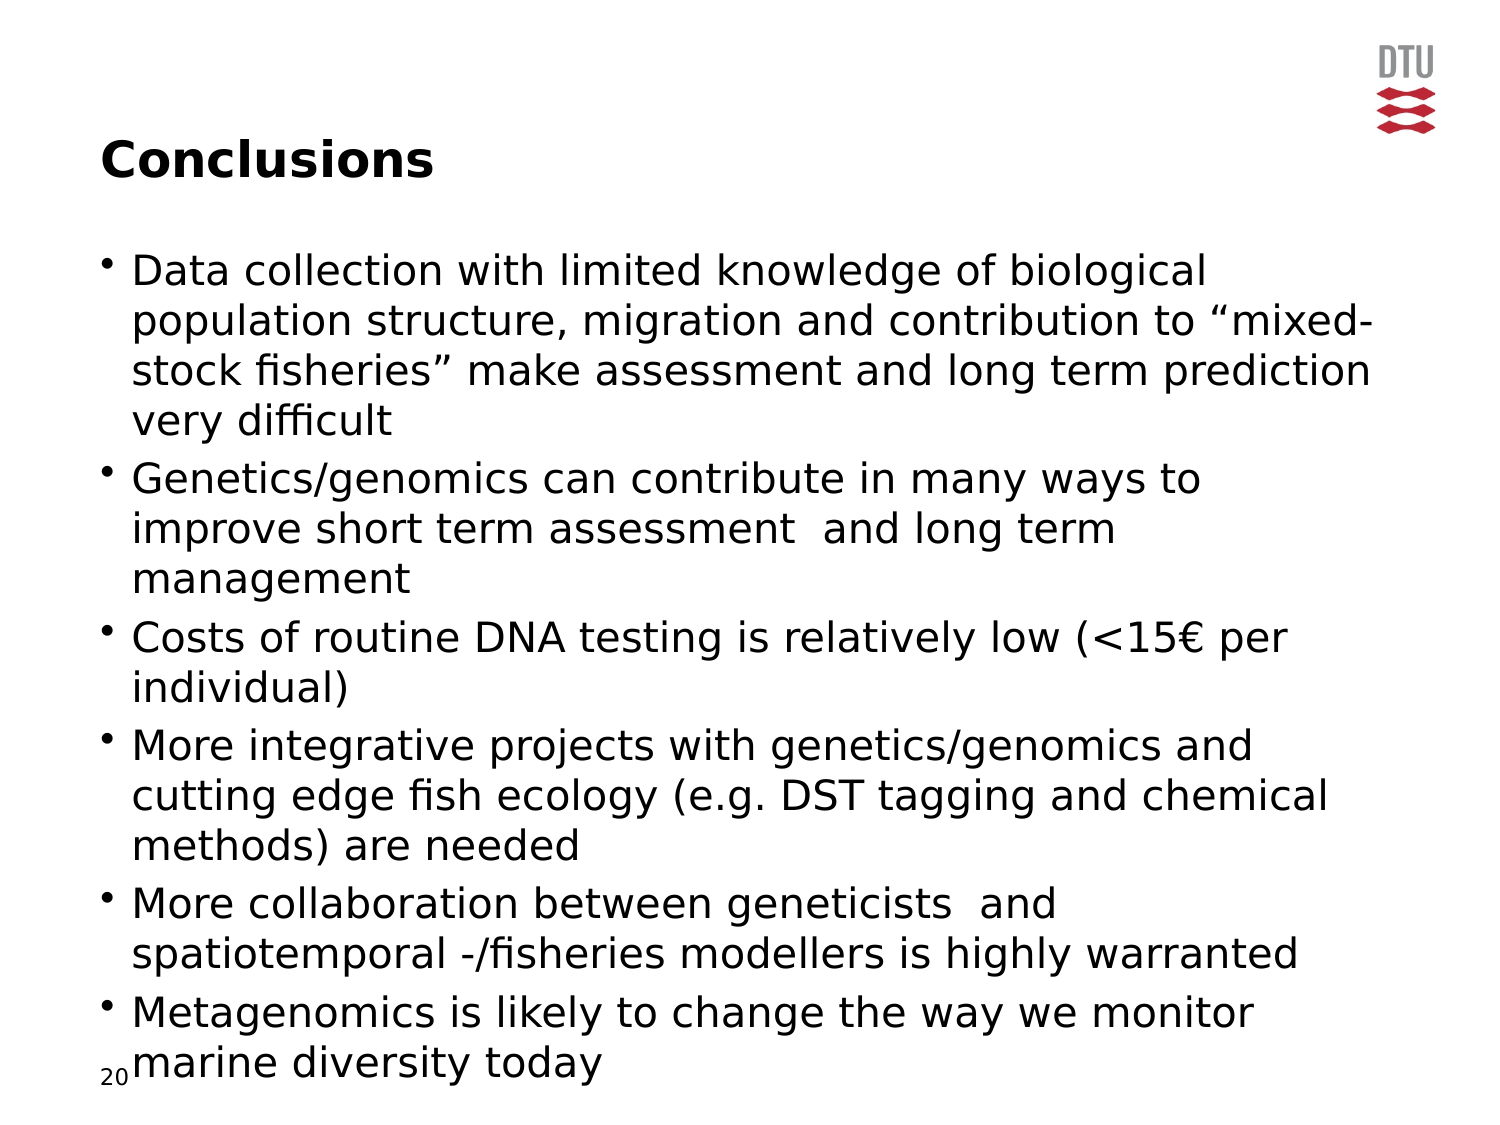

# Conclusions
Data collection with limited knowledge of biological population structure, migration and contribution to “mixed-stock fisheries” make assessment and long term prediction very difficult
Genetics/genomics can contribute in many ways to improve short term assessment  and long term management
Costs of routine DNA testing is relatively low (<15€ per individual)
More integrative projects with genetics/genomics and cutting edge fish ecology (e.g. DST tagging and chemical methods) are needed
More collaboration between geneticists  and spatiotemporal -/fisheries modellers is highly warranted
Metagenomics is likely to change the way we monitor marine diversity today